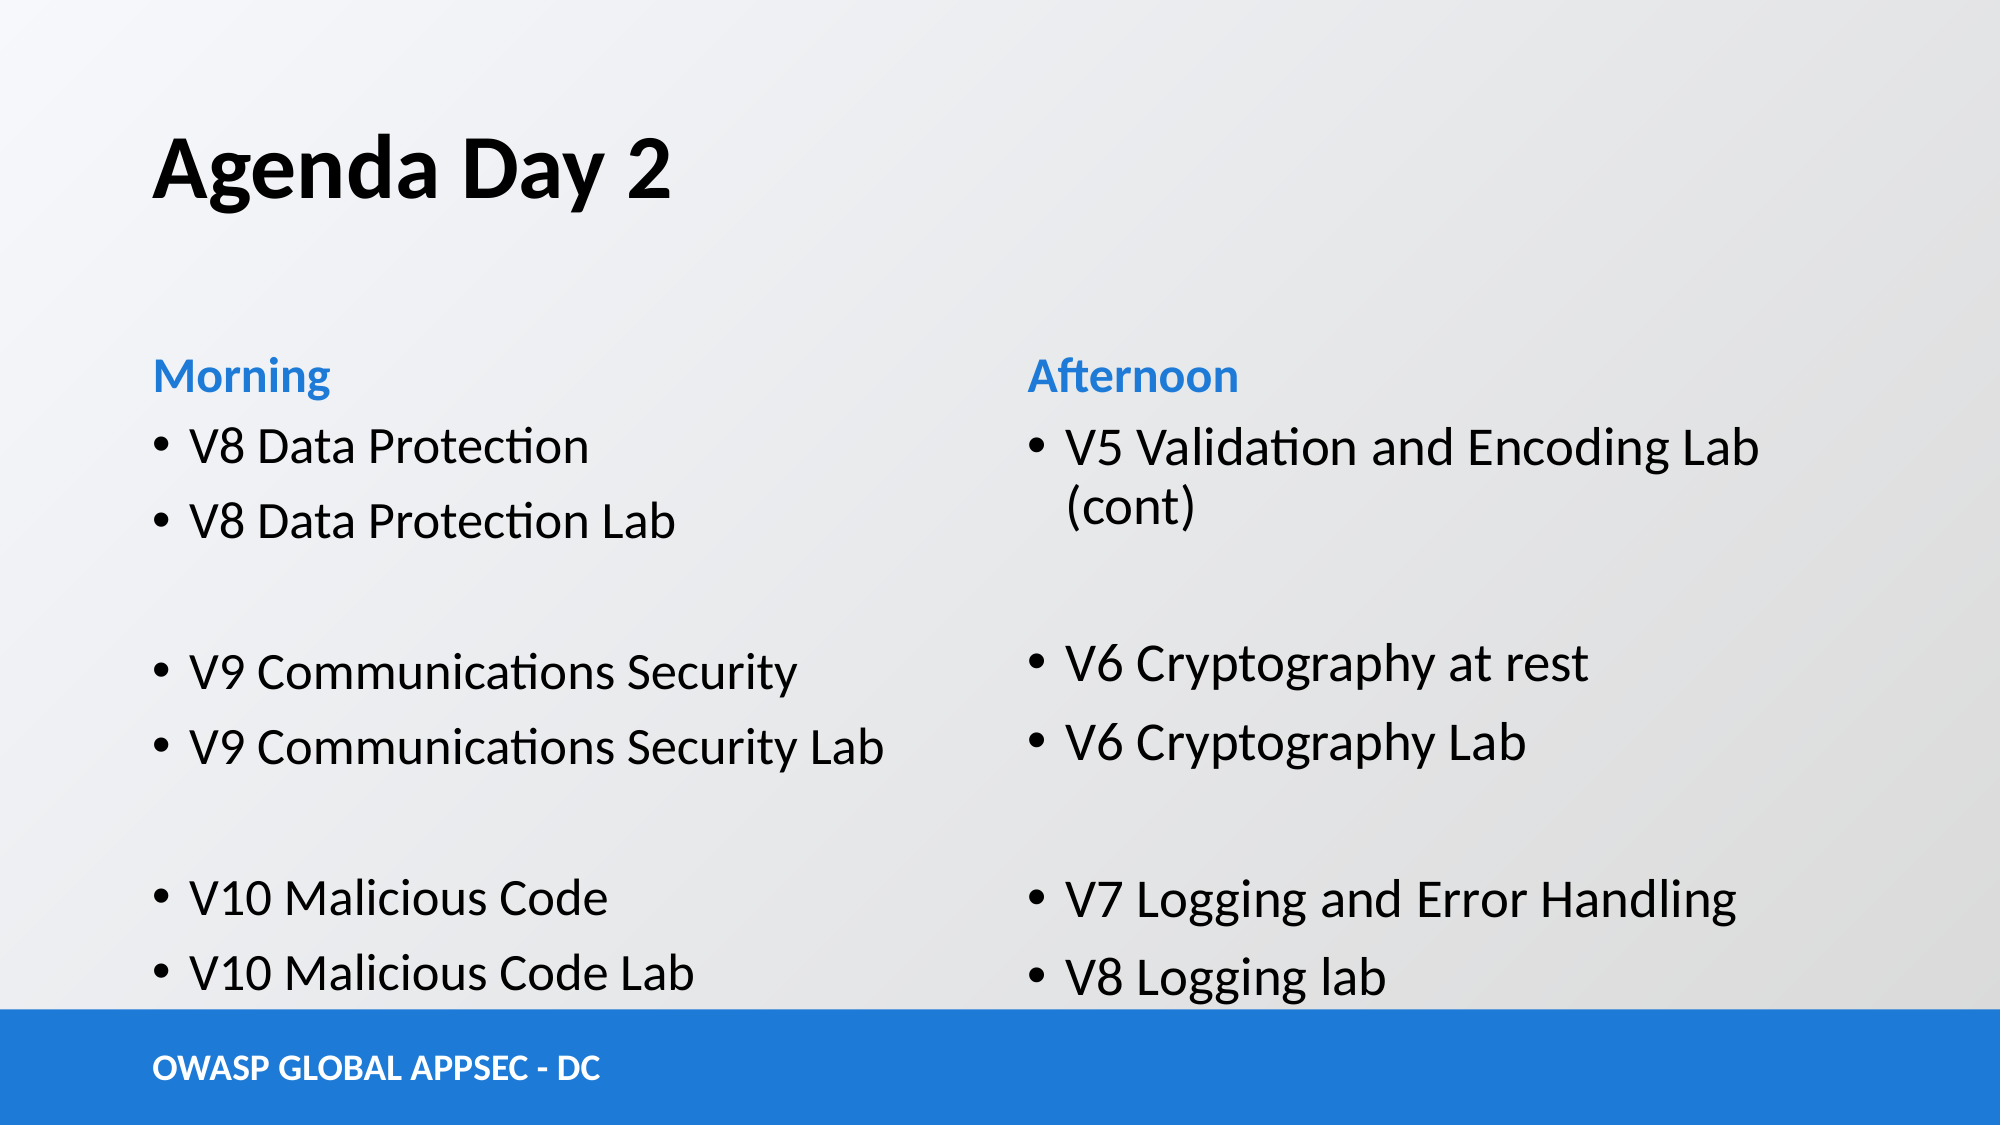

# Agenda Day 2
Morning
Afternoon
V8 Data Protection
V8 Data Protection Lab

V9 Communications Security
V9 Communications Security Lab

V10 Malicious Code
V10 Malicious Code Lab
V5 Validation and Encoding Lab (cont)

V6 Cryptography at rest
V6 Cryptography Lab

V7 Logging and Error Handling
V8 Logging lab